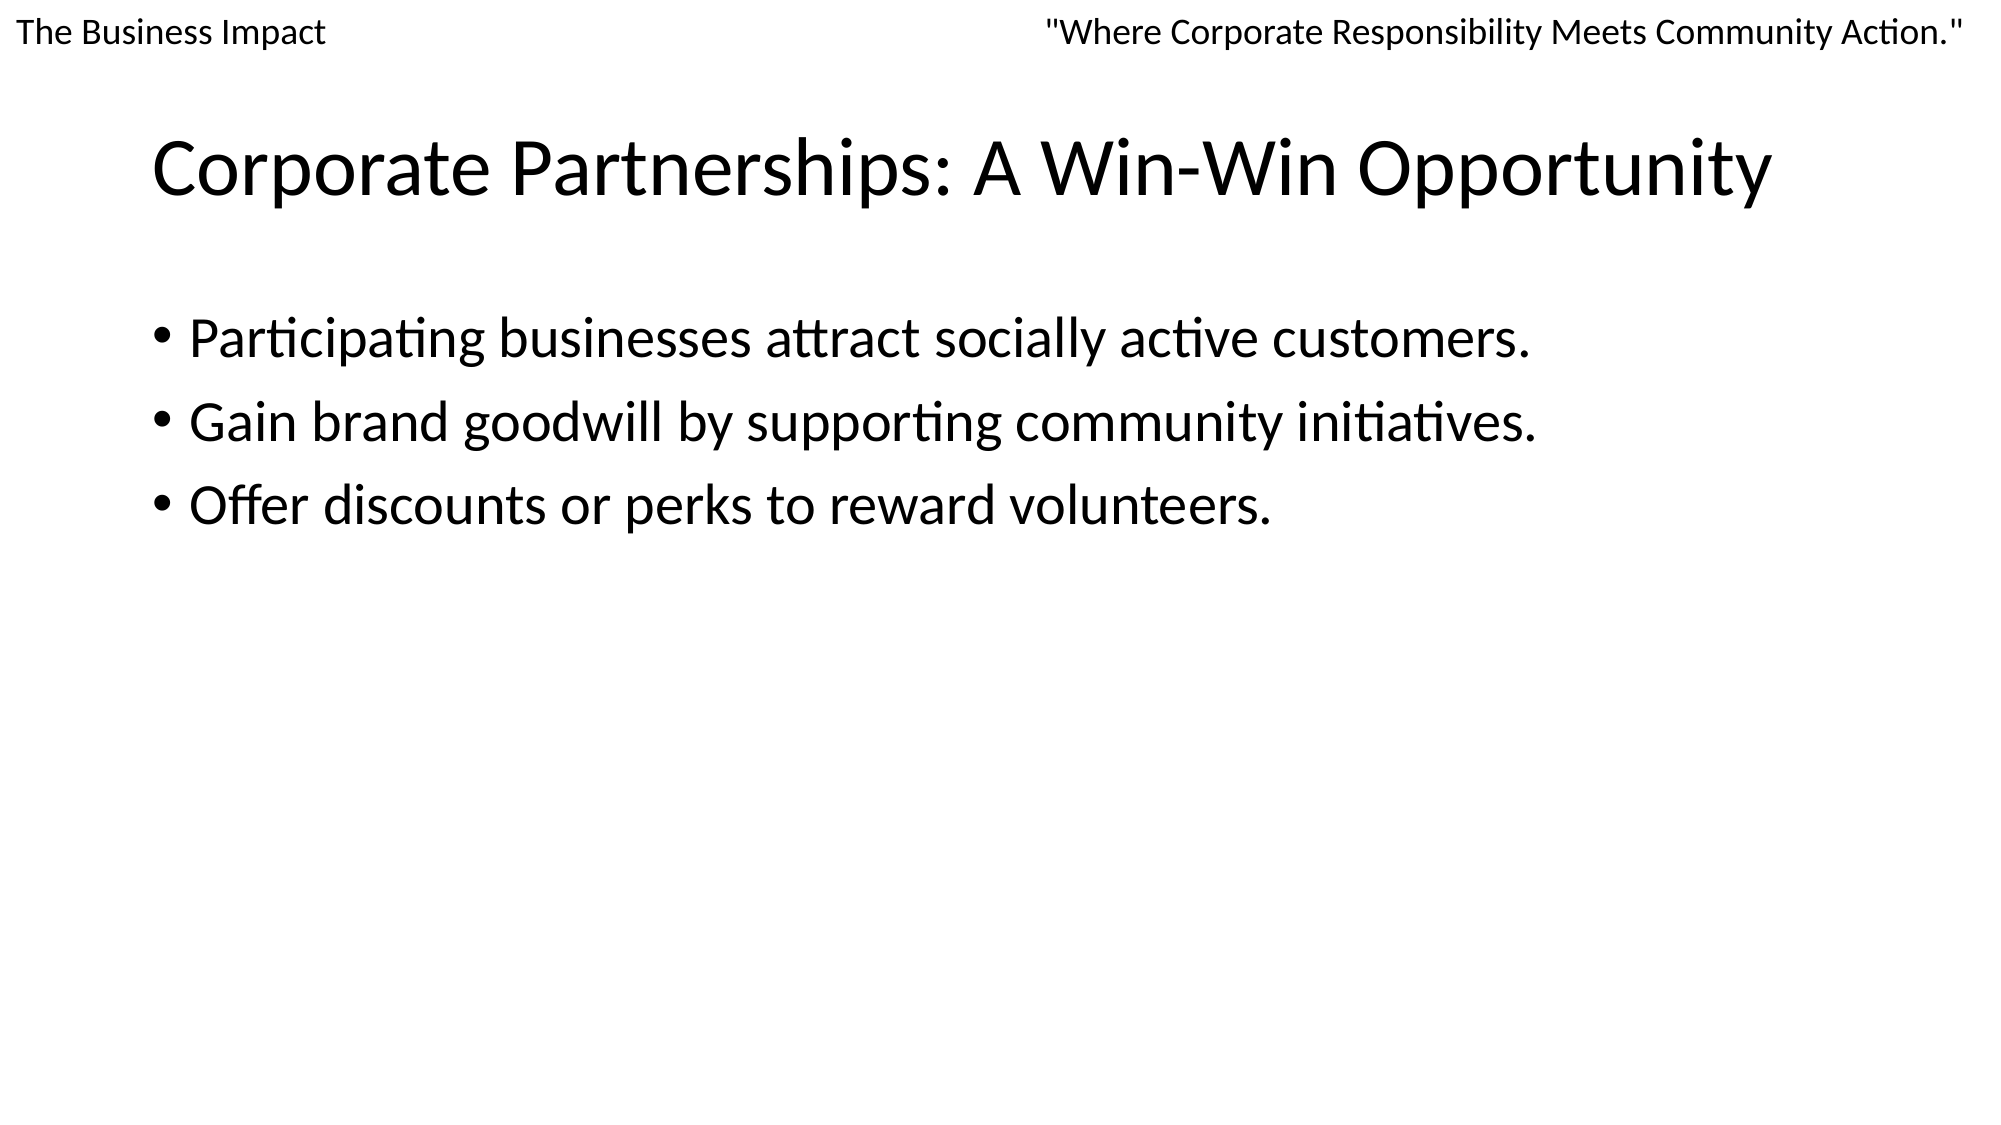

The Business Impact
"Where Corporate Responsibility Meets Community Action."
# Corporate Partnerships: A Win-Win Opportunity
Participating businesses attract socially active customers.
Gain brand goodwill by supporting community initiatives.
Offer discounts or perks to reward volunteers.